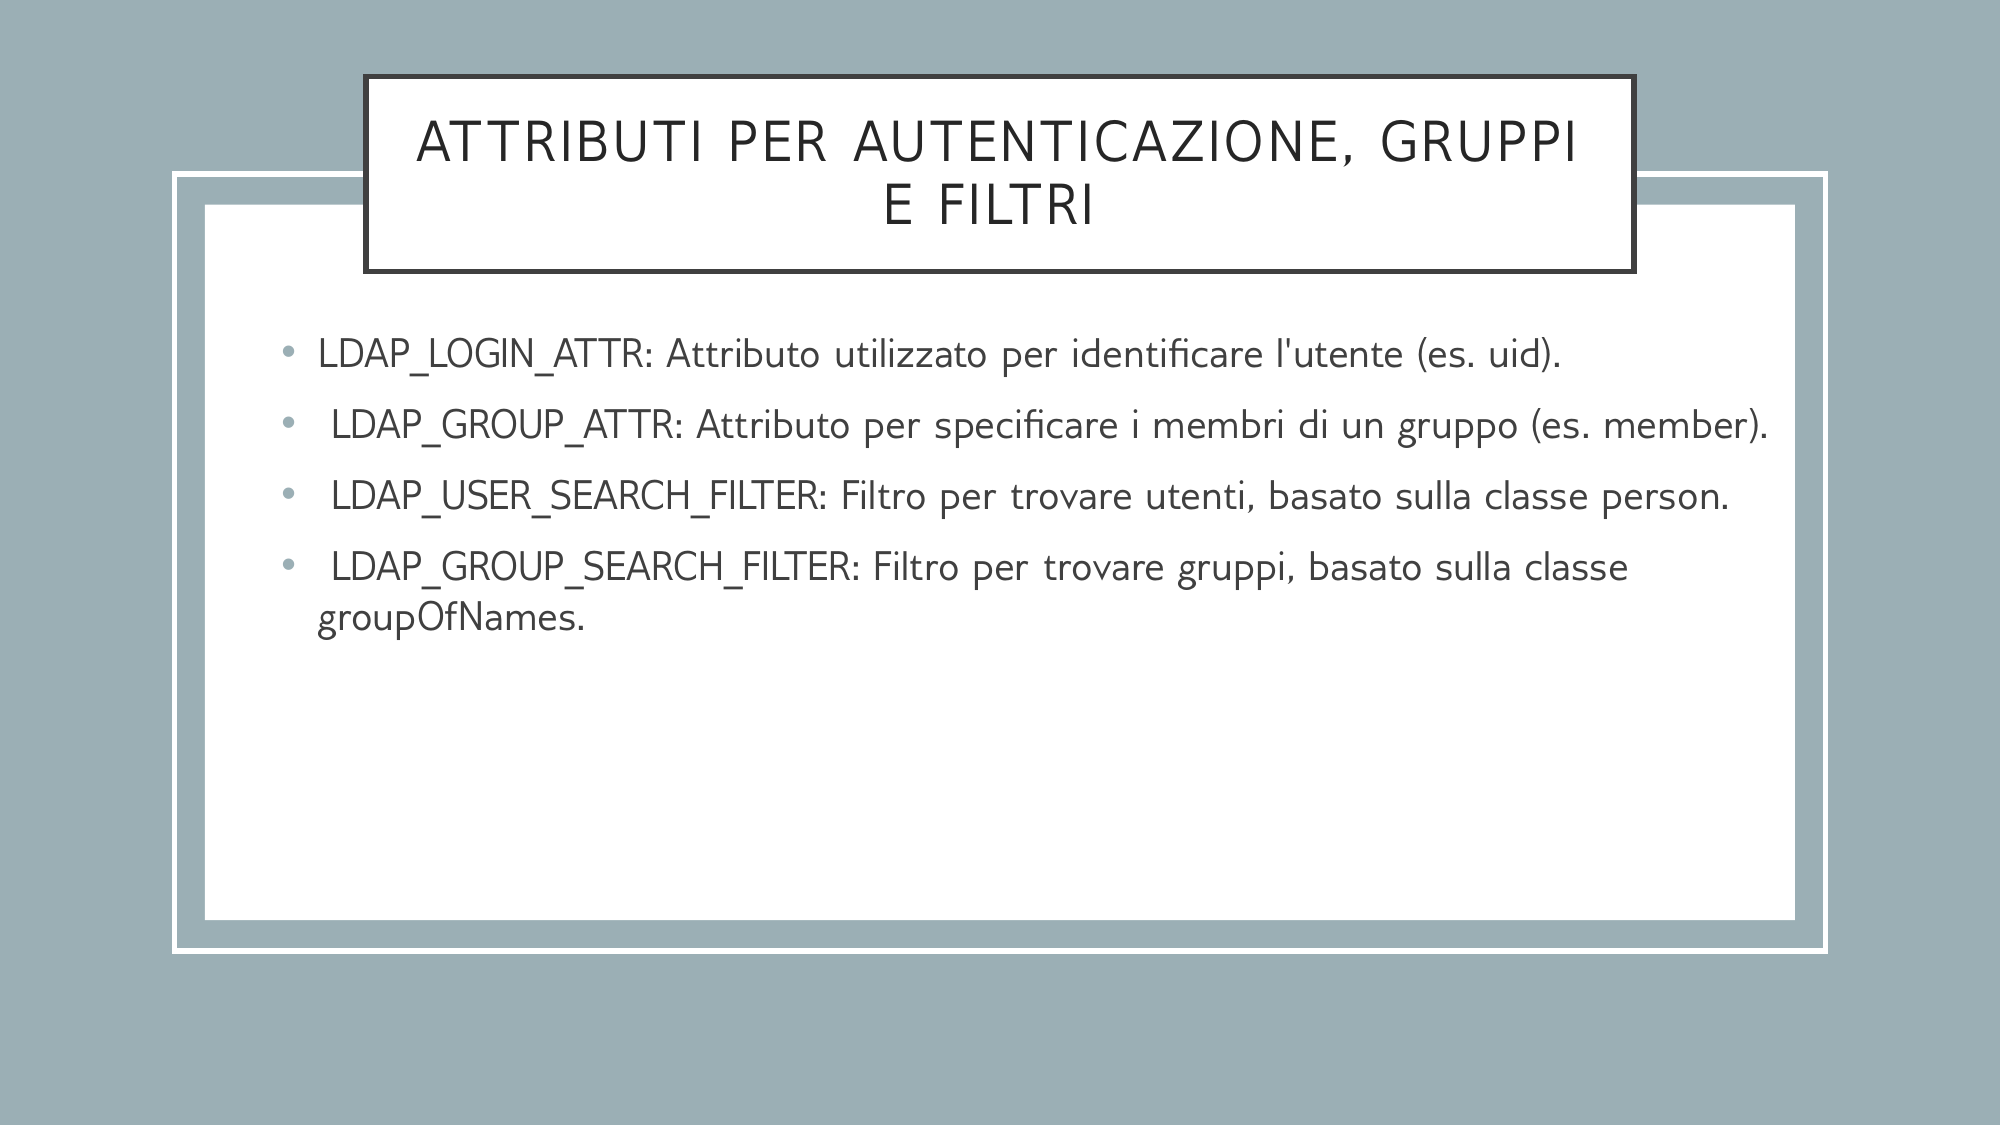

# Attributi per Autenticazione, Gruppi e Filtri

LDAP_LOGIN_ATTR: Attributo utilizzato per identificare l'utente (es. uid).
 LDAP_GROUP_ATTR: Attributo per specificare i membri di un gruppo (es. member).
 LDAP_USER_SEARCH_FILTER: Filtro per trovare utenti, basato sulla classe person.
 LDAP_GROUP_SEARCH_FILTER: Filtro per trovare gruppi, basato sulla classe groupOfNames.